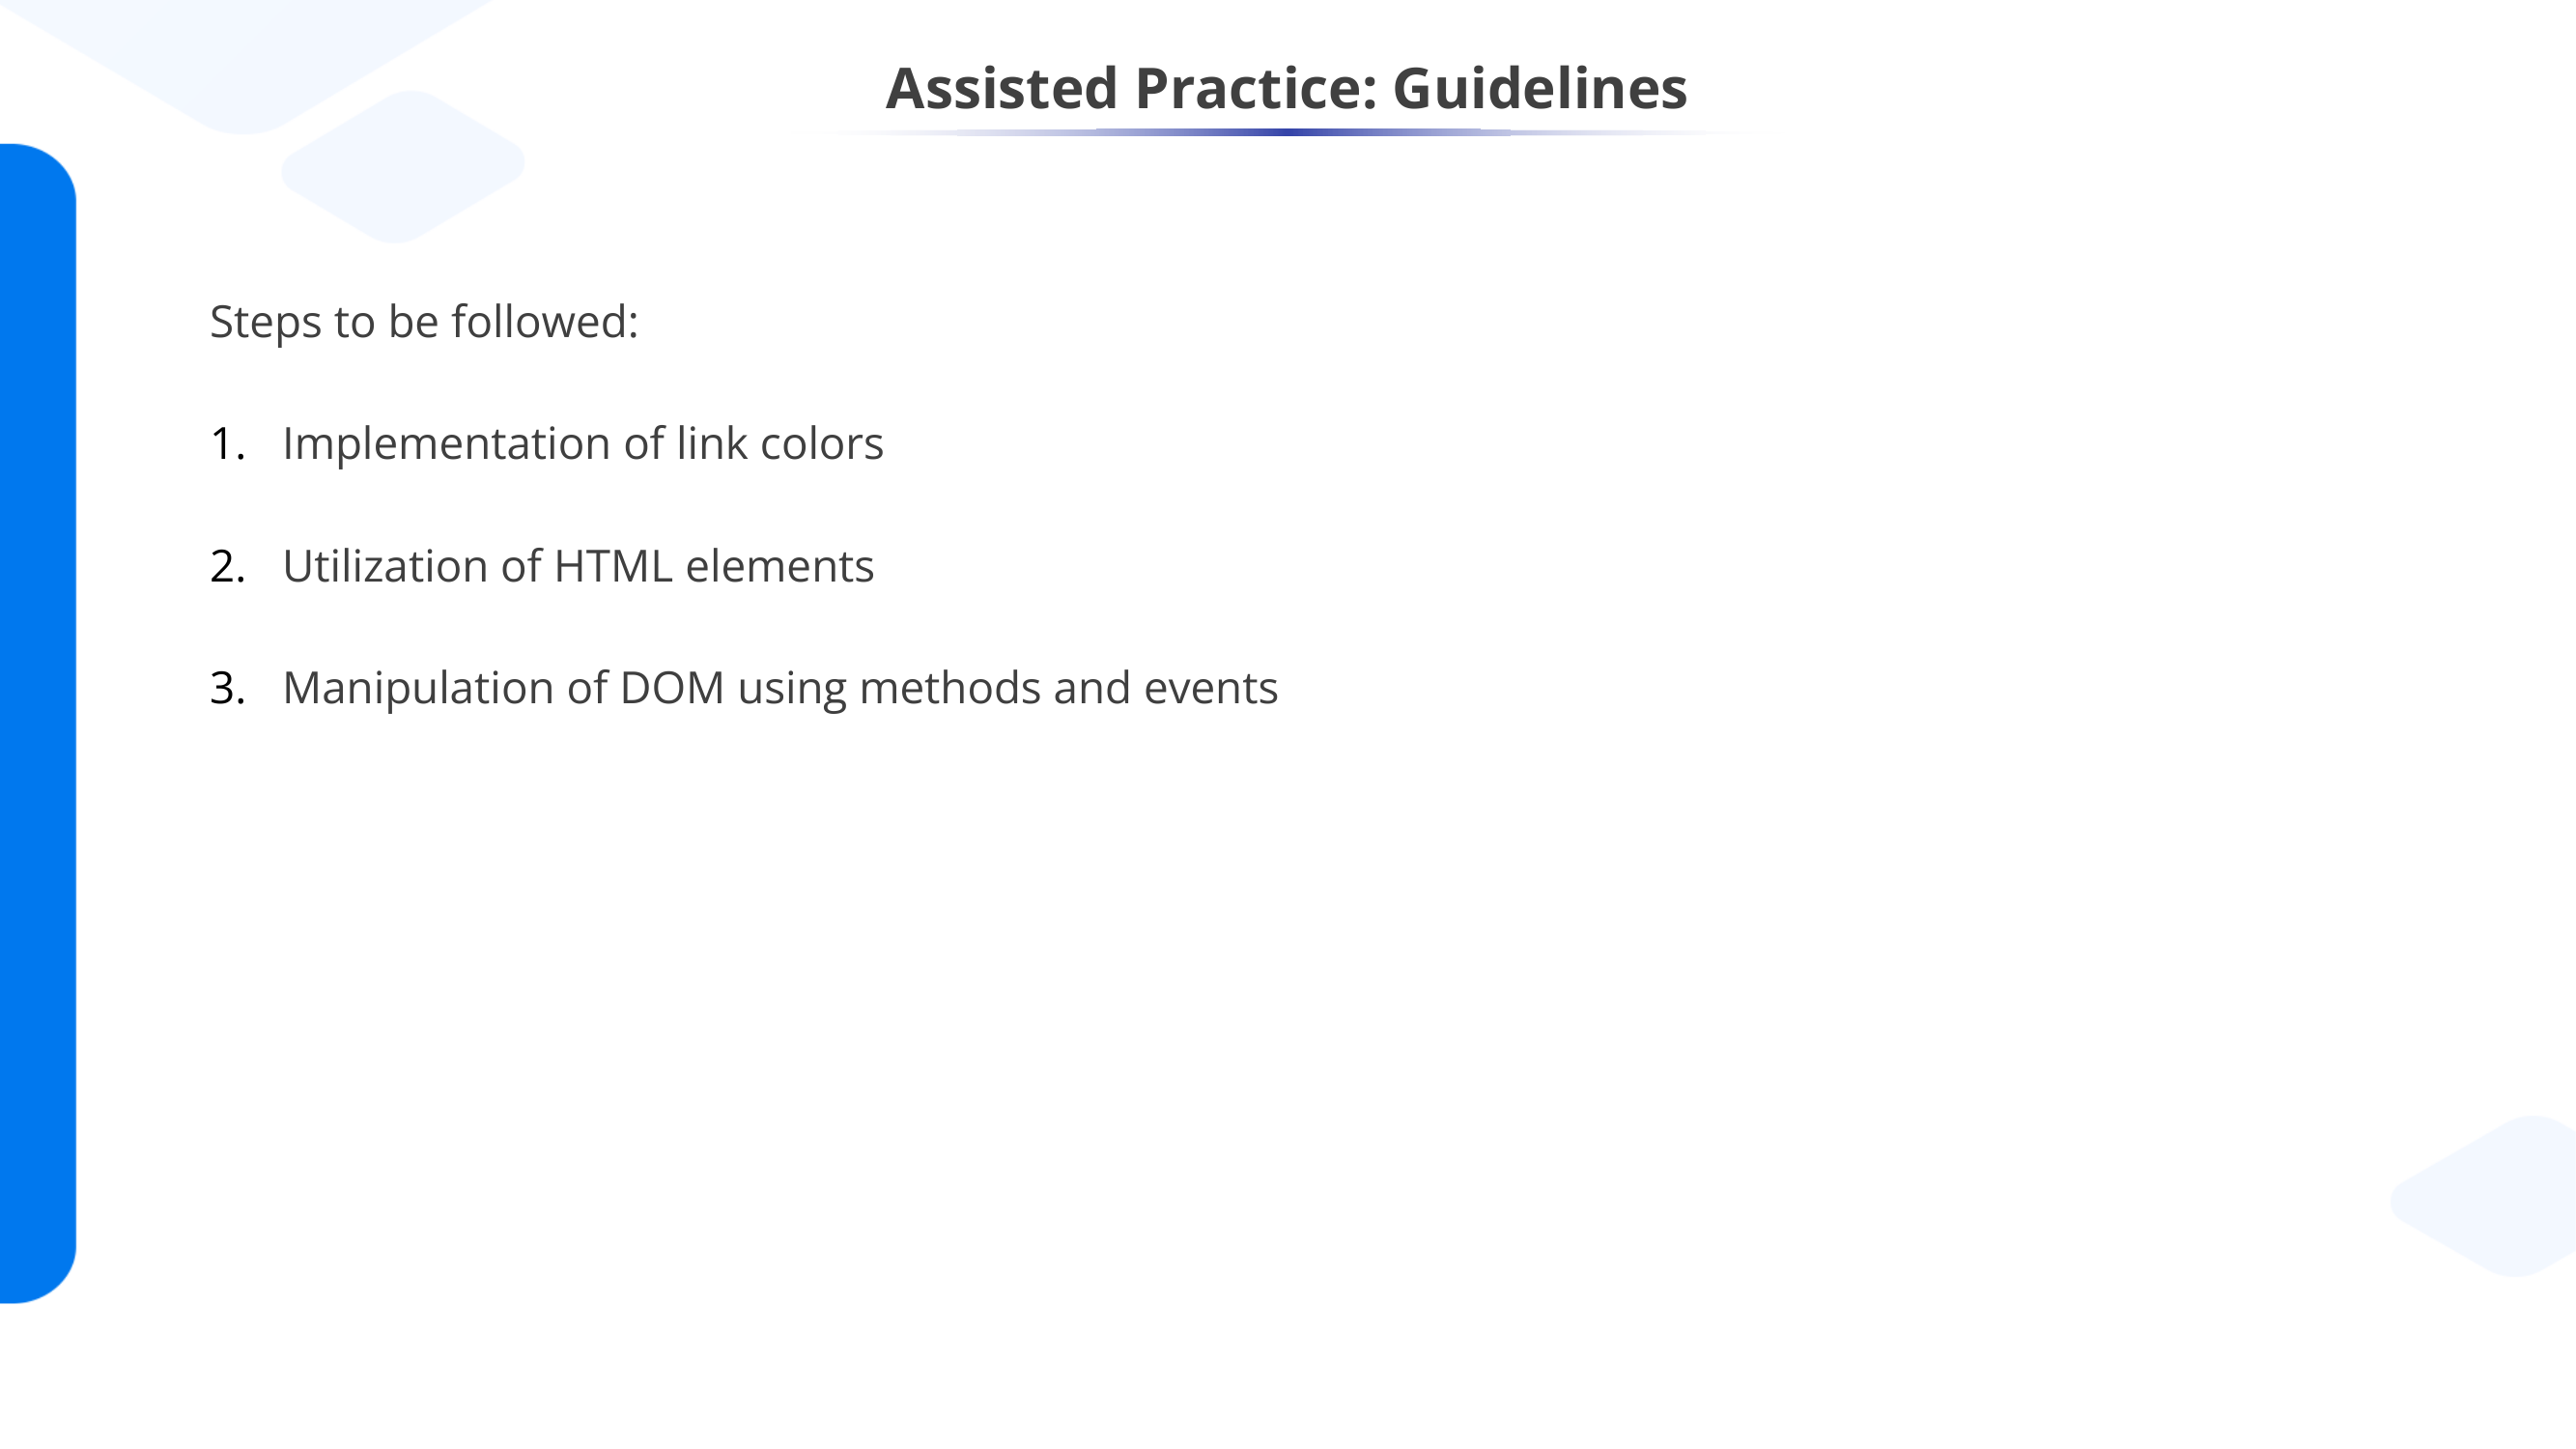

# Assisted Practice: Guidelines

Steps to be followed:

Implementation of link colors

Utilization of HTML elements

Manipulation of DOM using methods and events